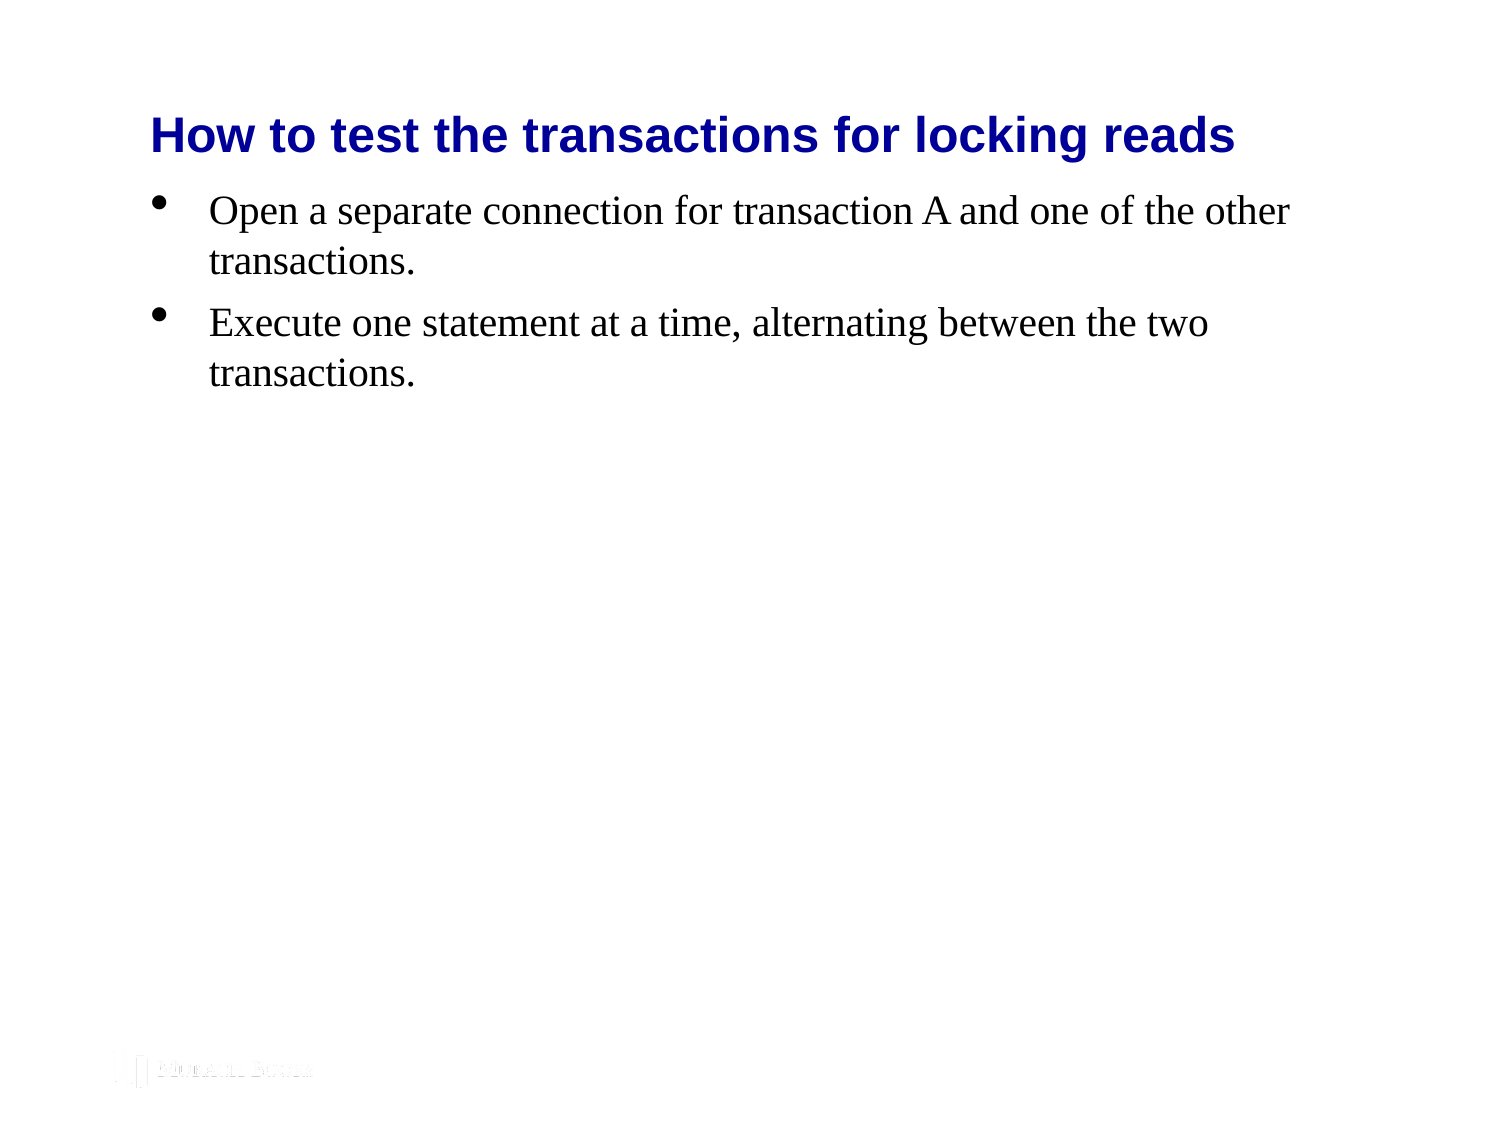

# How to test the transactions for locking reads
Open a separate connection for transaction A and one of the other transactions.
Execute one statement at a time, alternating between the two transactions.

© 2019, Mike Murach & Associates, Inc.
Murach’s MySQL 3rd Edition

C14, Slide 183